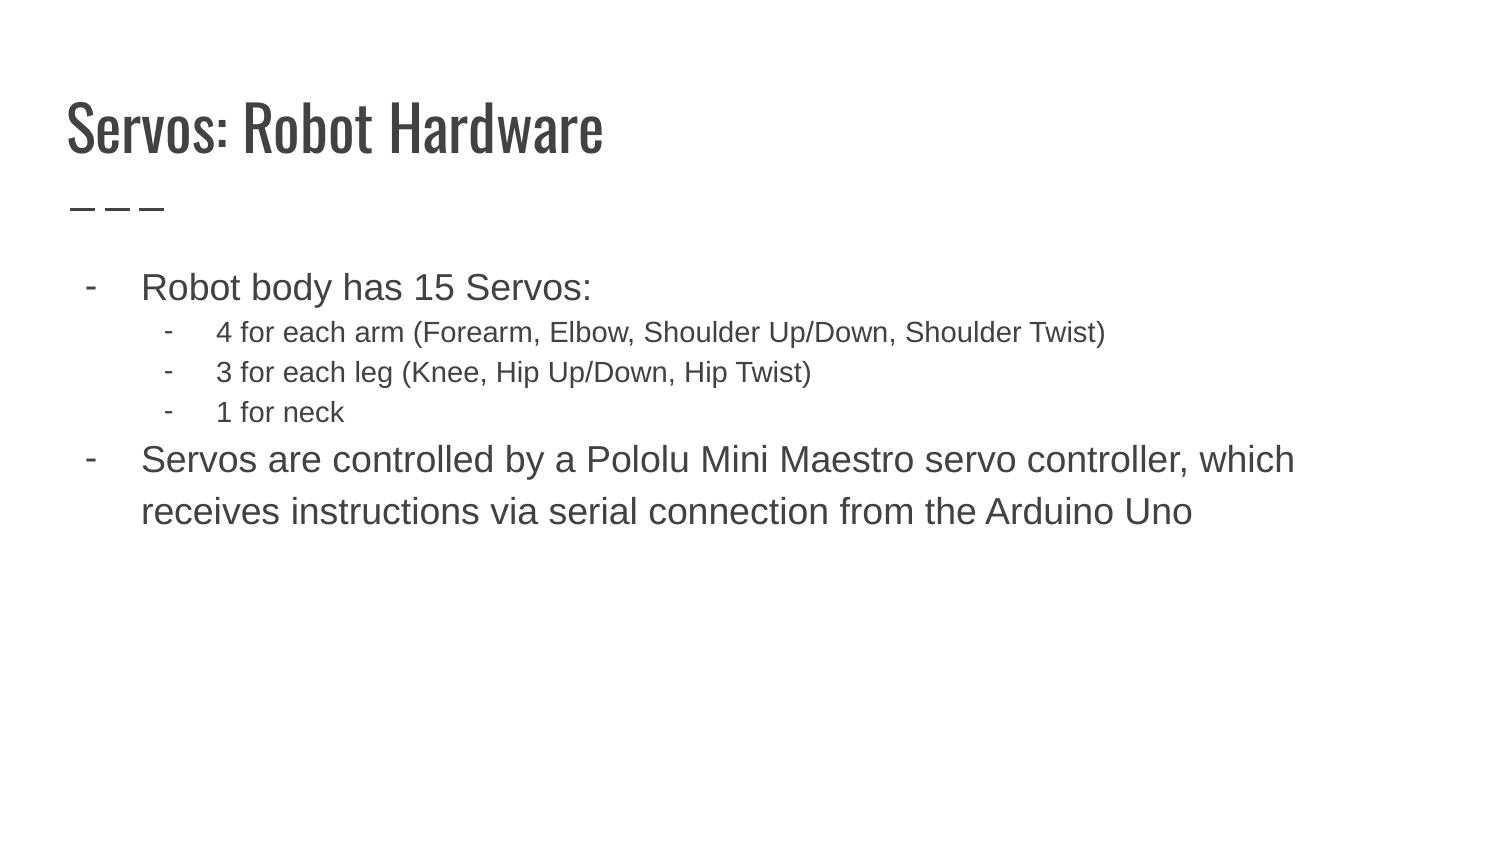

# Servos: Robot Hardware
Robot body has 15 Servos:
4 for each arm (Forearm, Elbow, Shoulder Up/Down, Shoulder Twist)
3 for each leg (Knee, Hip Up/Down, Hip Twist)
1 for neck
Servos are controlled by a Pololu Mini Maestro servo controller, which receives instructions via serial connection from the Arduino Uno